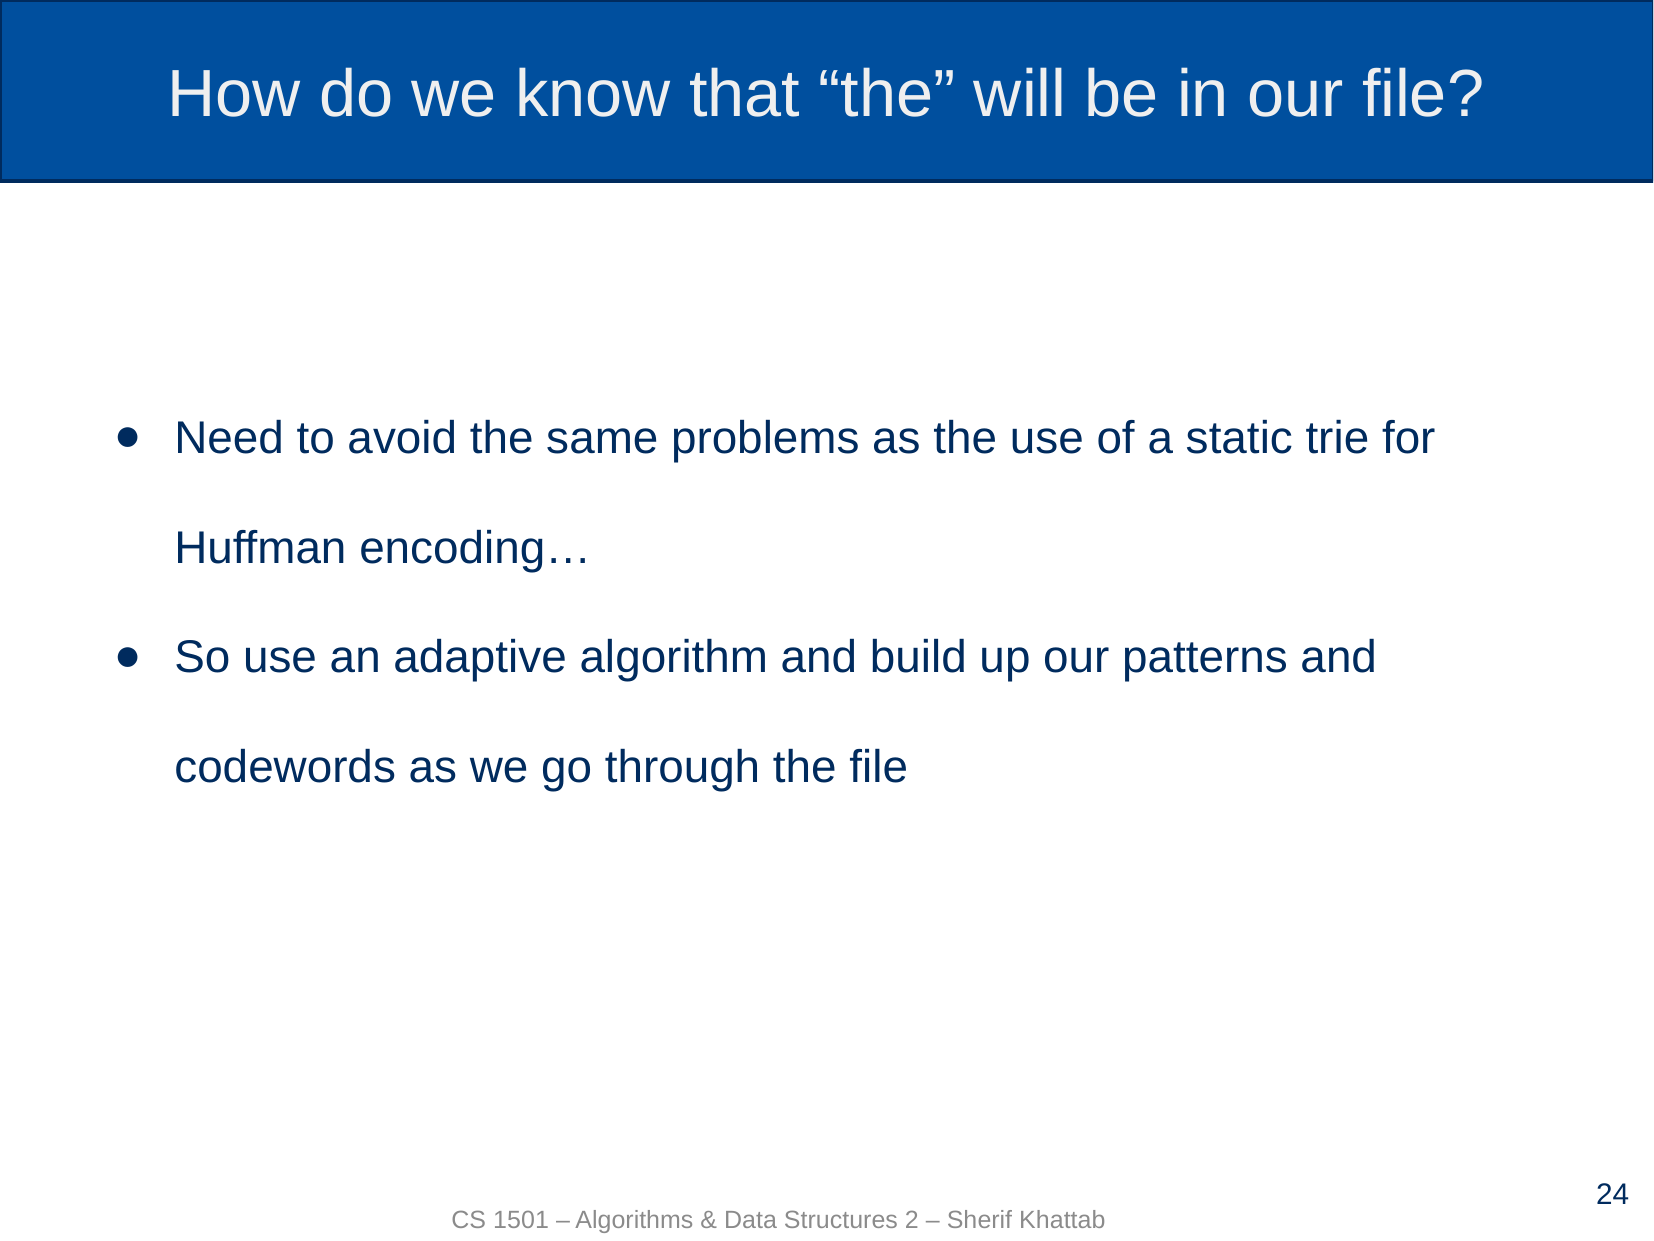

# How do we know that “the” will be in our file?
Need to avoid the same problems as the use of a static trie for Huffman encoding…
So use an adaptive algorithm and build up our patterns and codewords as we go through the file
24
CS 1501 – Algorithms & Data Structures 2 – Sherif Khattab